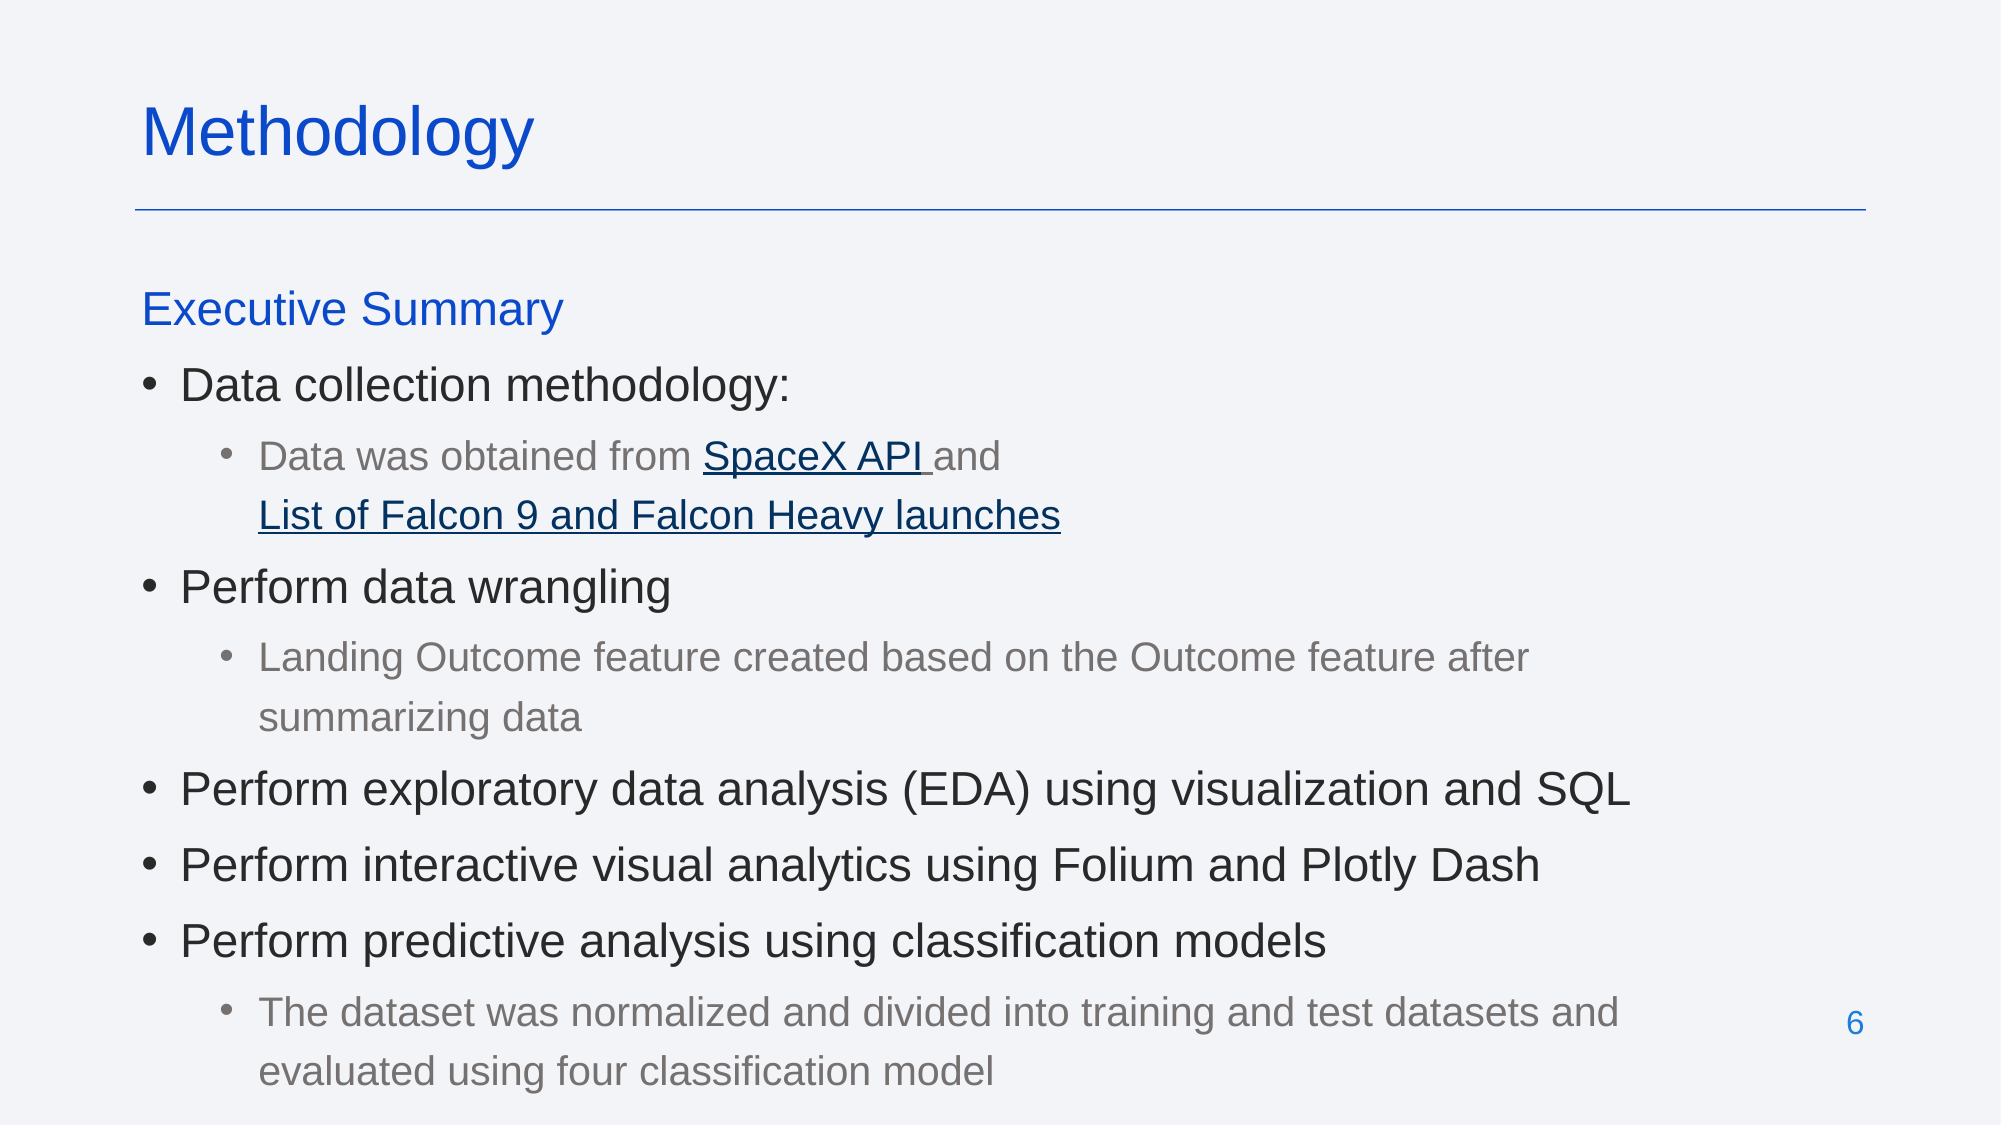

Methodology
Executive Summary
Data collection methodology:
Data was obtained from SpaceX API and List of Falcon 9 and Falcon Heavy launches
Perform data wrangling
Landing Outcome feature created based on the Outcome feature after summarizing data
Perform exploratory data analysis (EDA) using visualization and SQL
Perform interactive visual analytics using Folium and Plotly Dash
Perform predictive analysis using classification models
The dataset was normalized and divided into training and test datasets and evaluated using four classification model

6